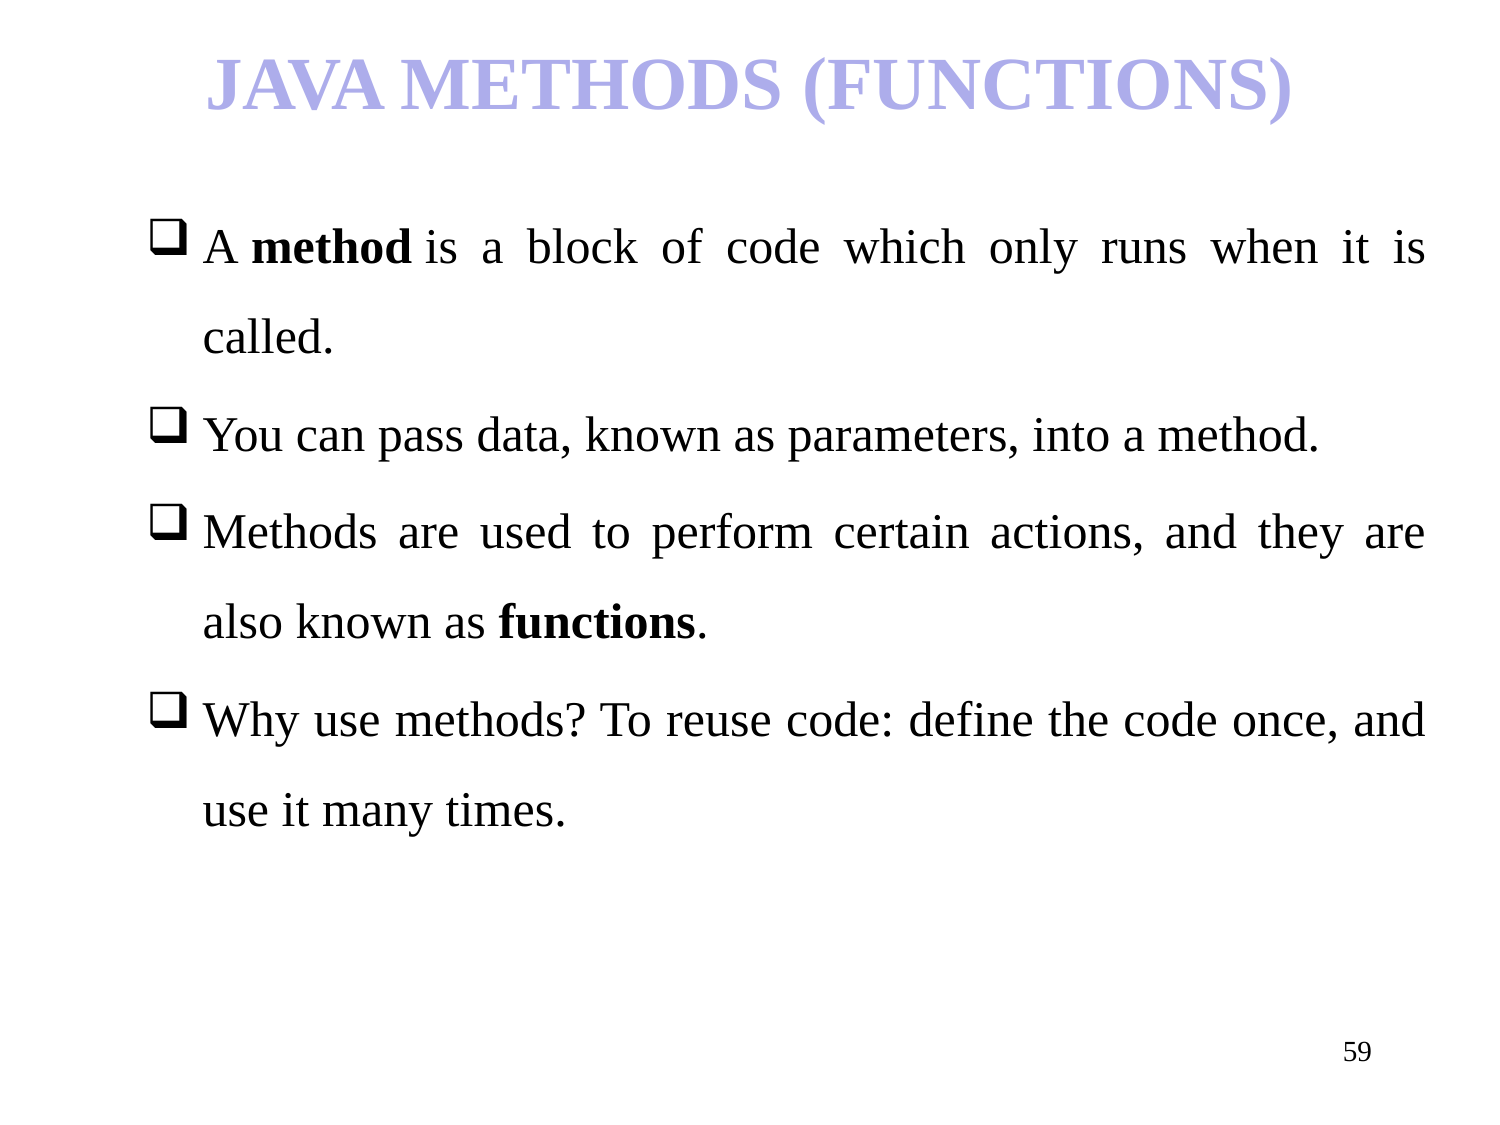

# JAVA METHODS (FUNCTIONS)

A method is a block of code which only runs when it is called.
You can pass data, known as parameters, into a method.
Methods are used to perform certain actions, and they are also known as functions.
Why use methods? To reuse code: define the code once, and use it many times.

59